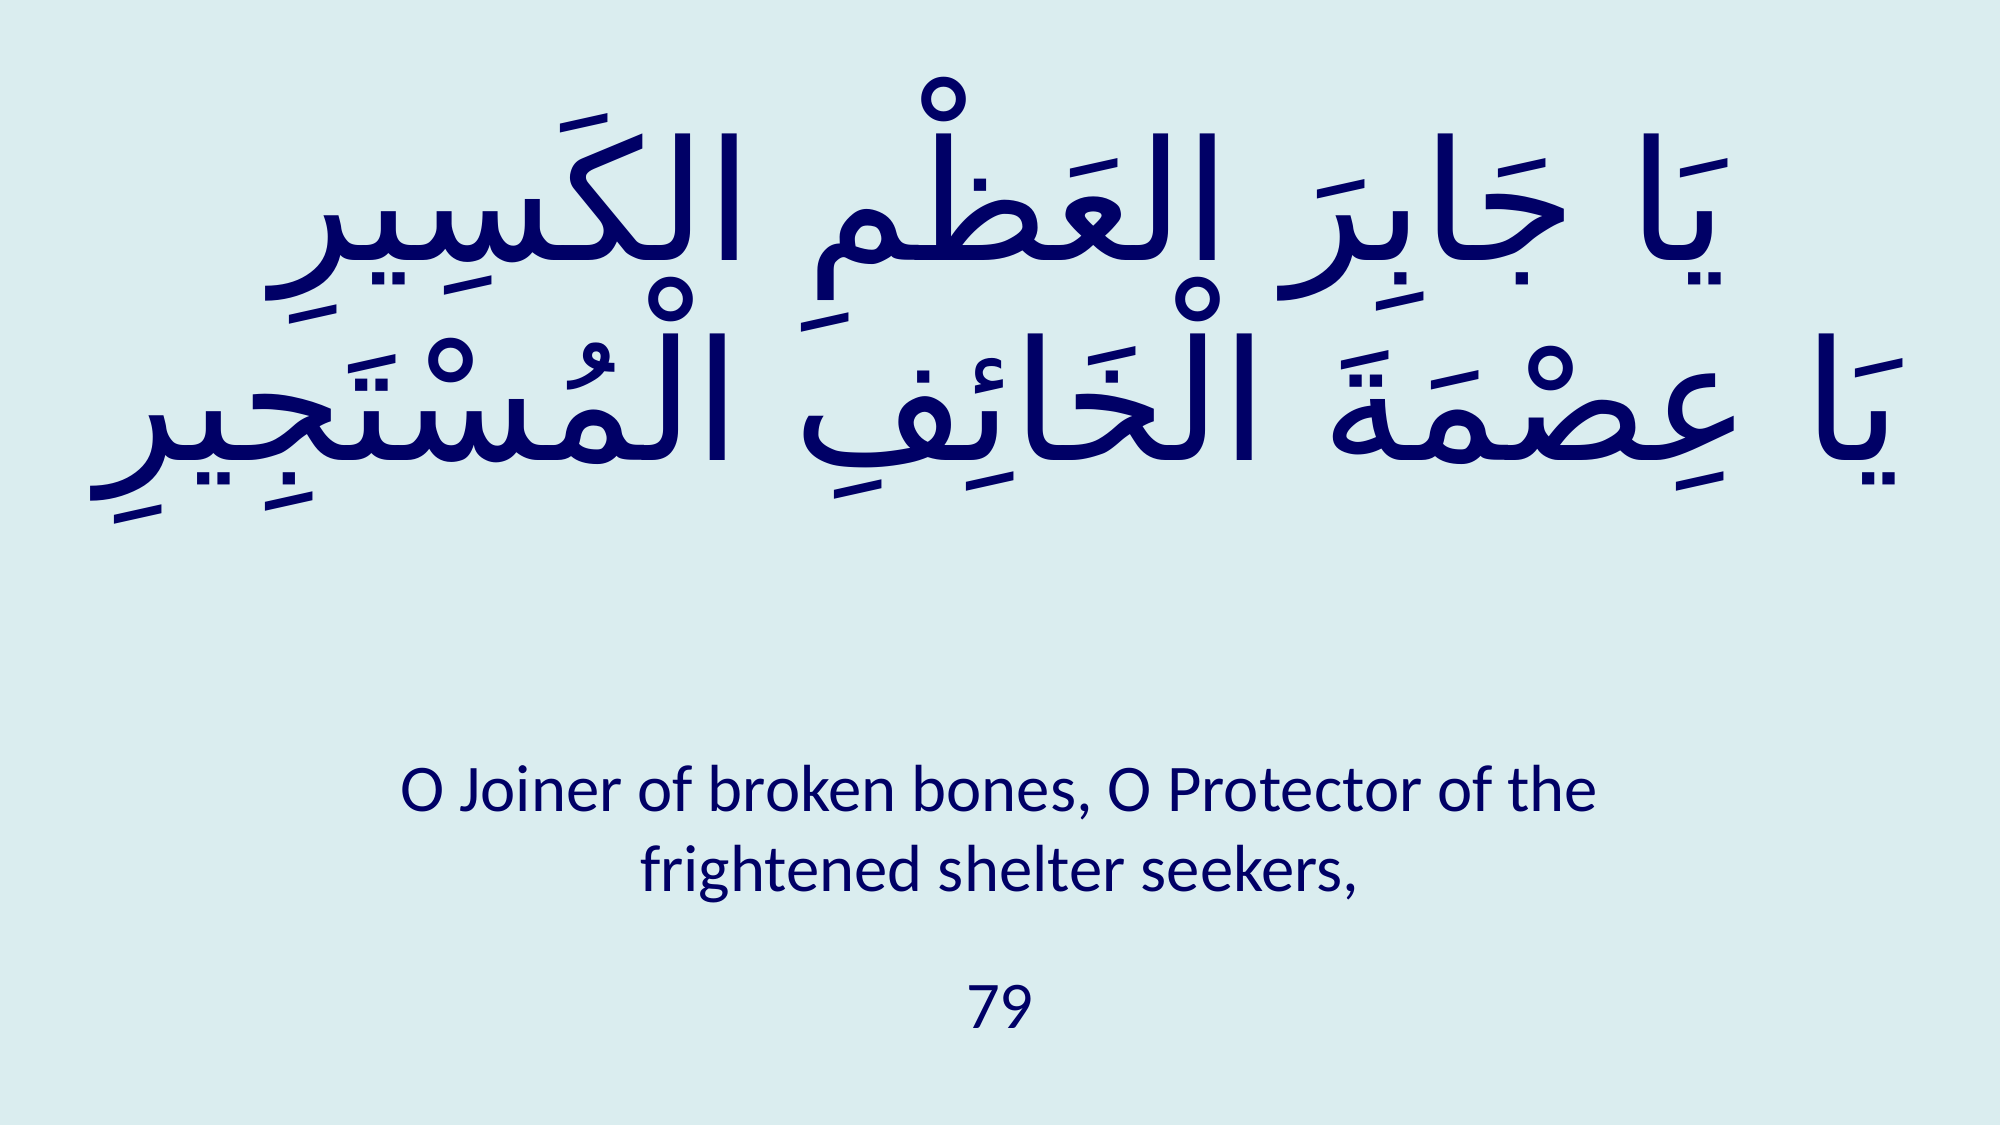

# يَا جَابِرَ العَظْمِ الكَسِيرِ يَا عِصْمَةَ الْخَائِفِ الْمُسْتَجِيرِ
O Joiner of broken bones, O Protector of the frightened shelter seekers,
79